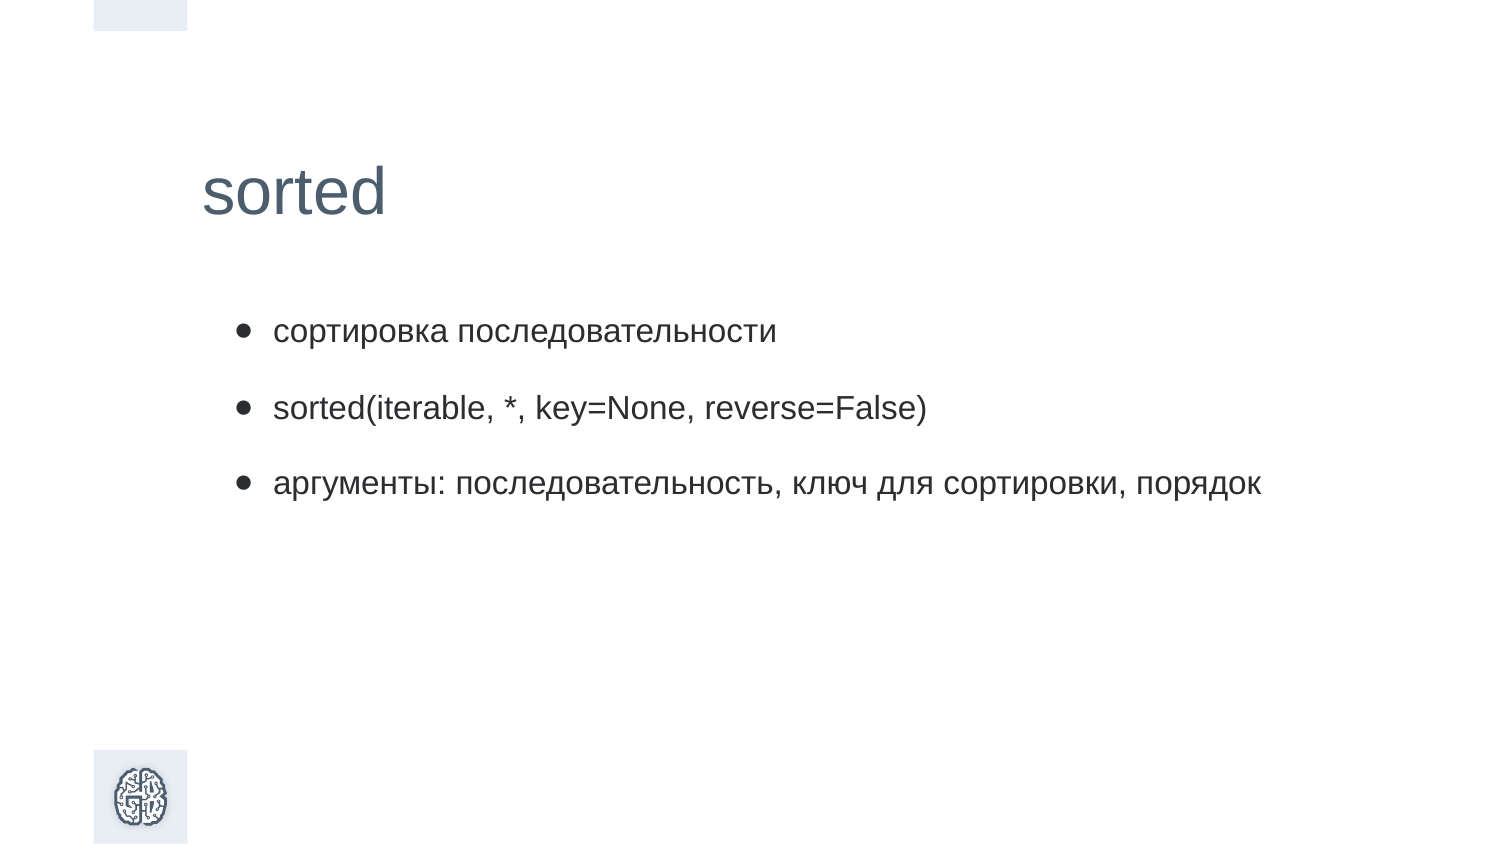

sorted
сортировка последовательности
sorted(iterable, *, key=None, reverse=False)
аргументы: последовательность, ключ для сортировки, порядок